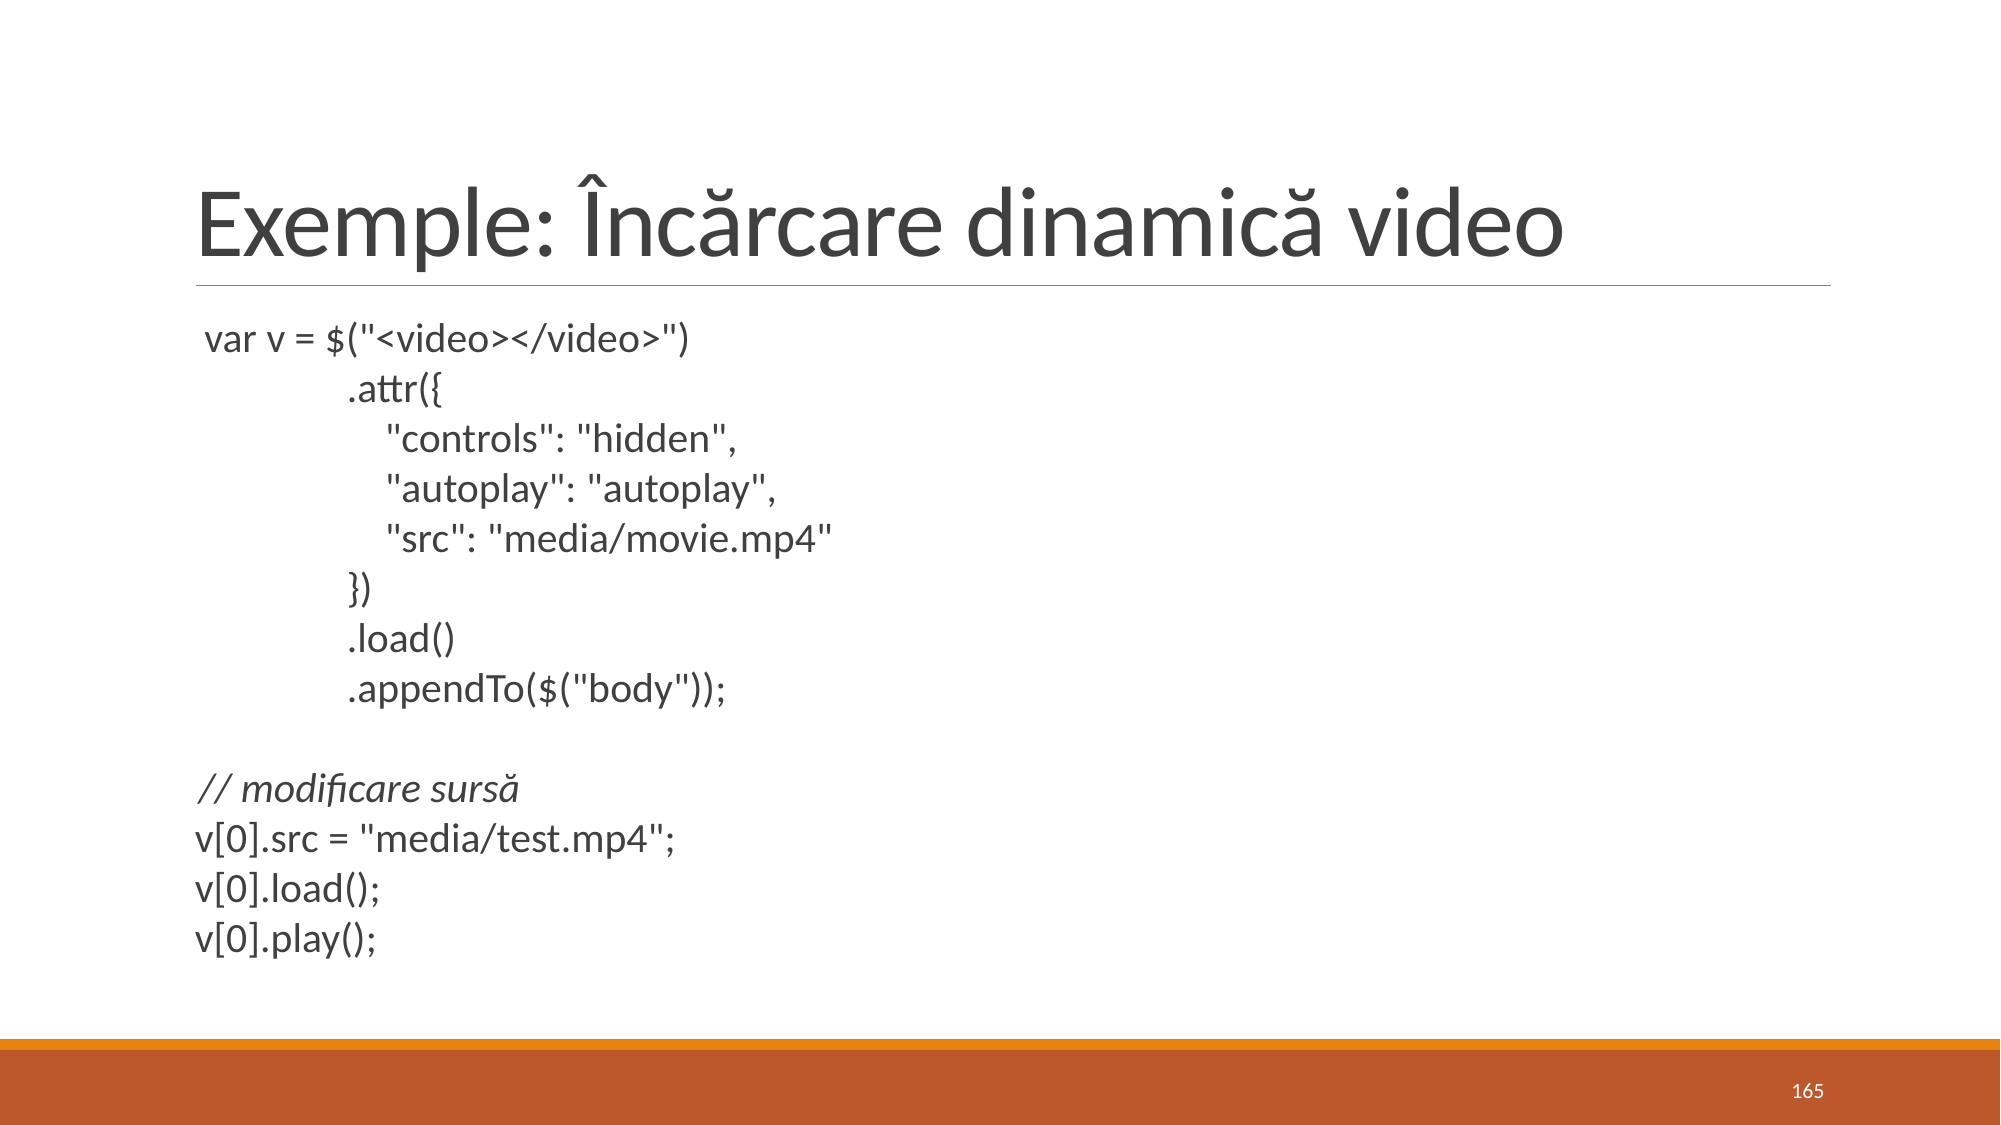

# Exemple: Încărcare dinamică video
 var v = $("<video></video>")
                .attr({
                    "controls": "hidden",
                    "autoplay": "autoplay",
                    "src": "media/movie.mp4"
                })
                .load()
                .appendTo($("body"));

  // modificare sursă
v[0].src = "media/test.mp4";
v[0].load();
v[0].play();

165